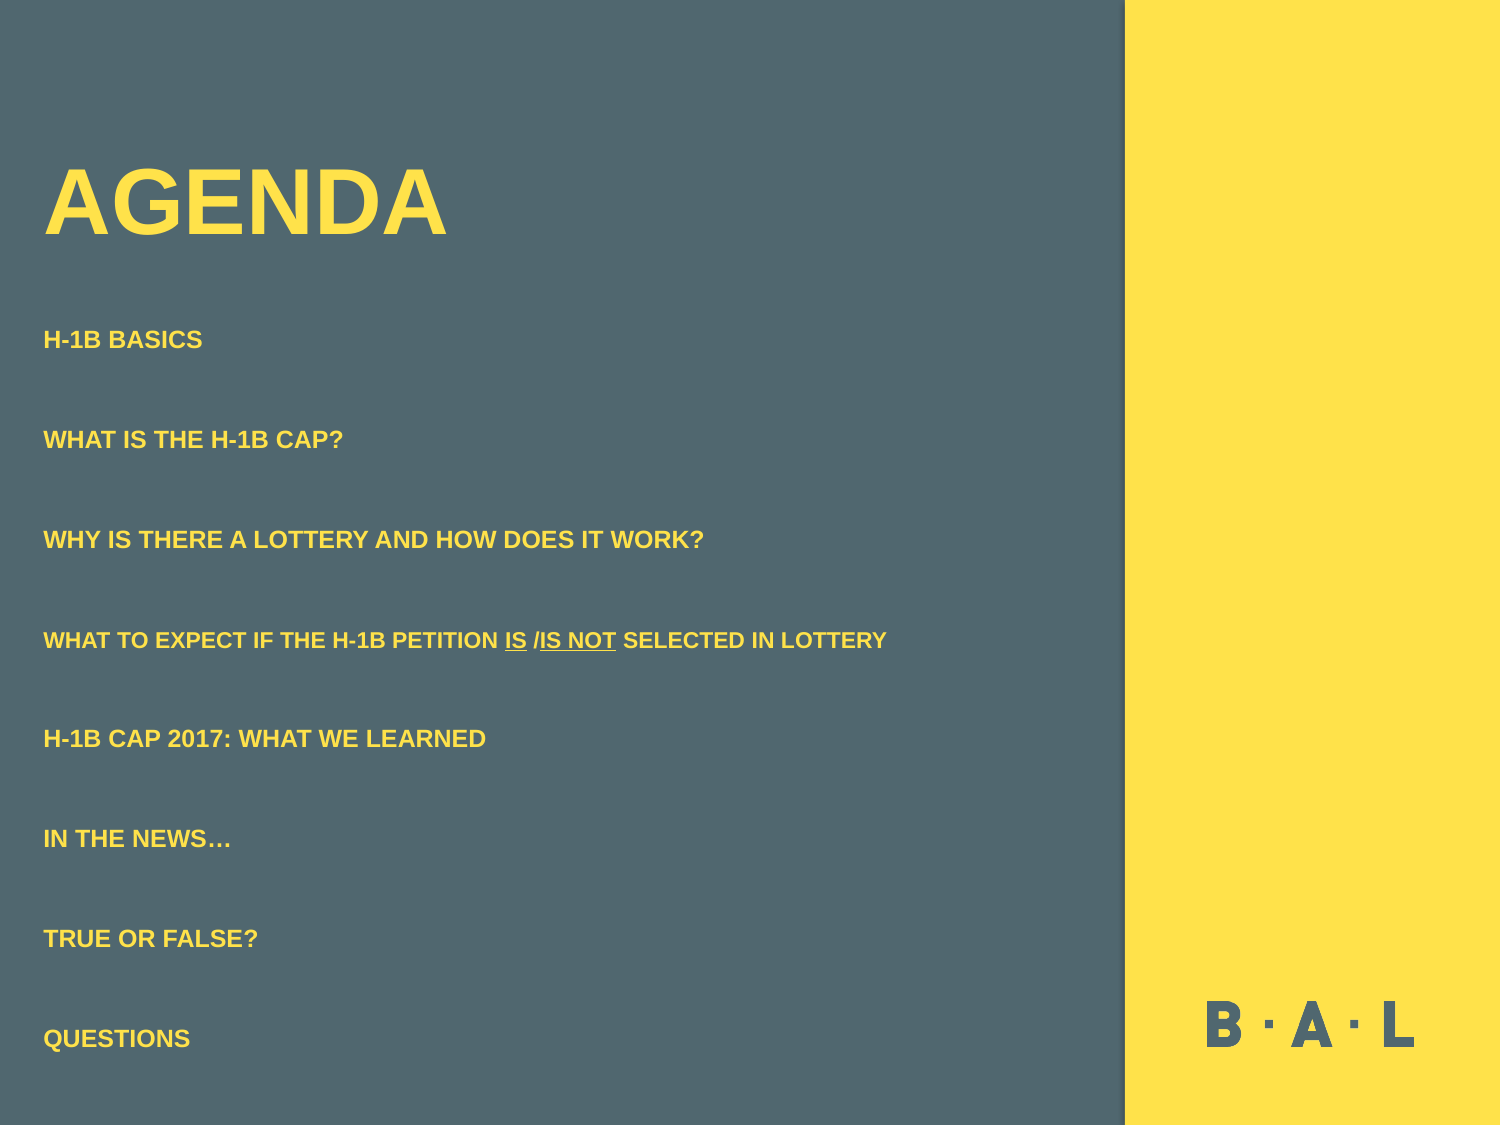

# Agenda h-1B BASICS What is the H-1B Cap? Why is there A Lottery and How does it Work? What TO EXPECT IF THE H-1B Petition iS /IS NOT selected in LotterY H-1B CAP 2017: What WE Learned In the News… trUE Or false? Questions